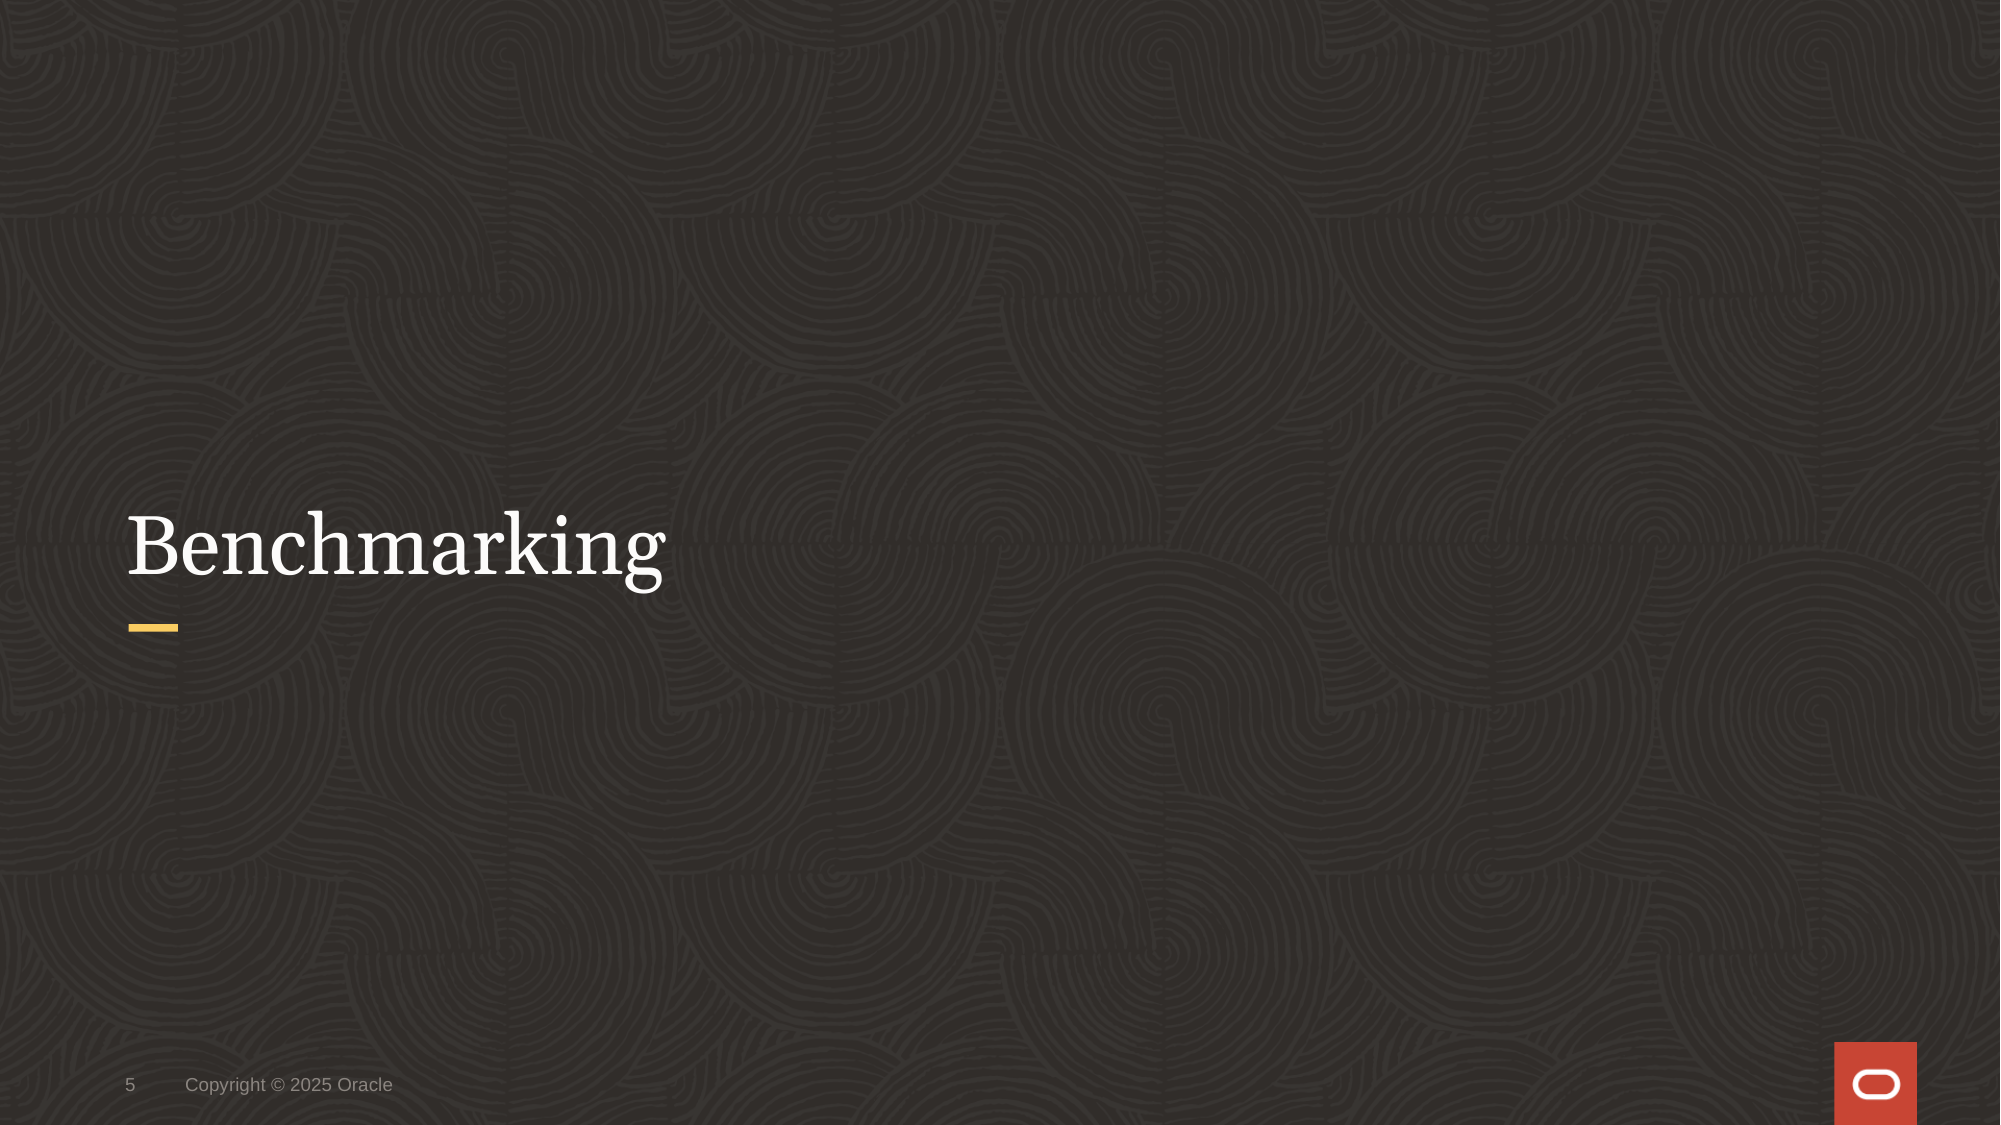

# Benchmarking

5
Copyright © 2025 Oracle